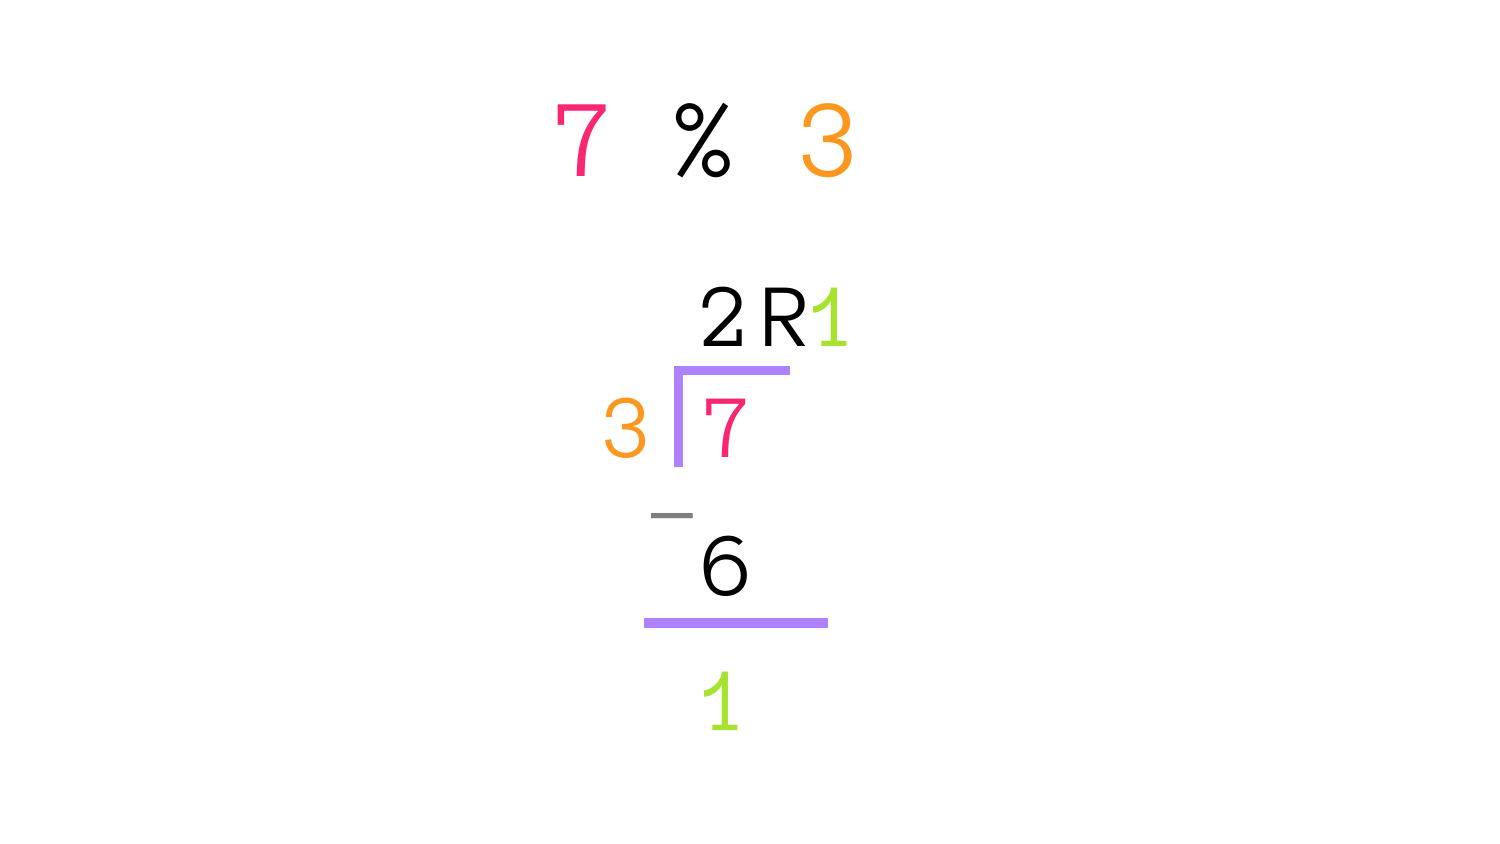

7 % 3
2
R1
3
7
-
6
1